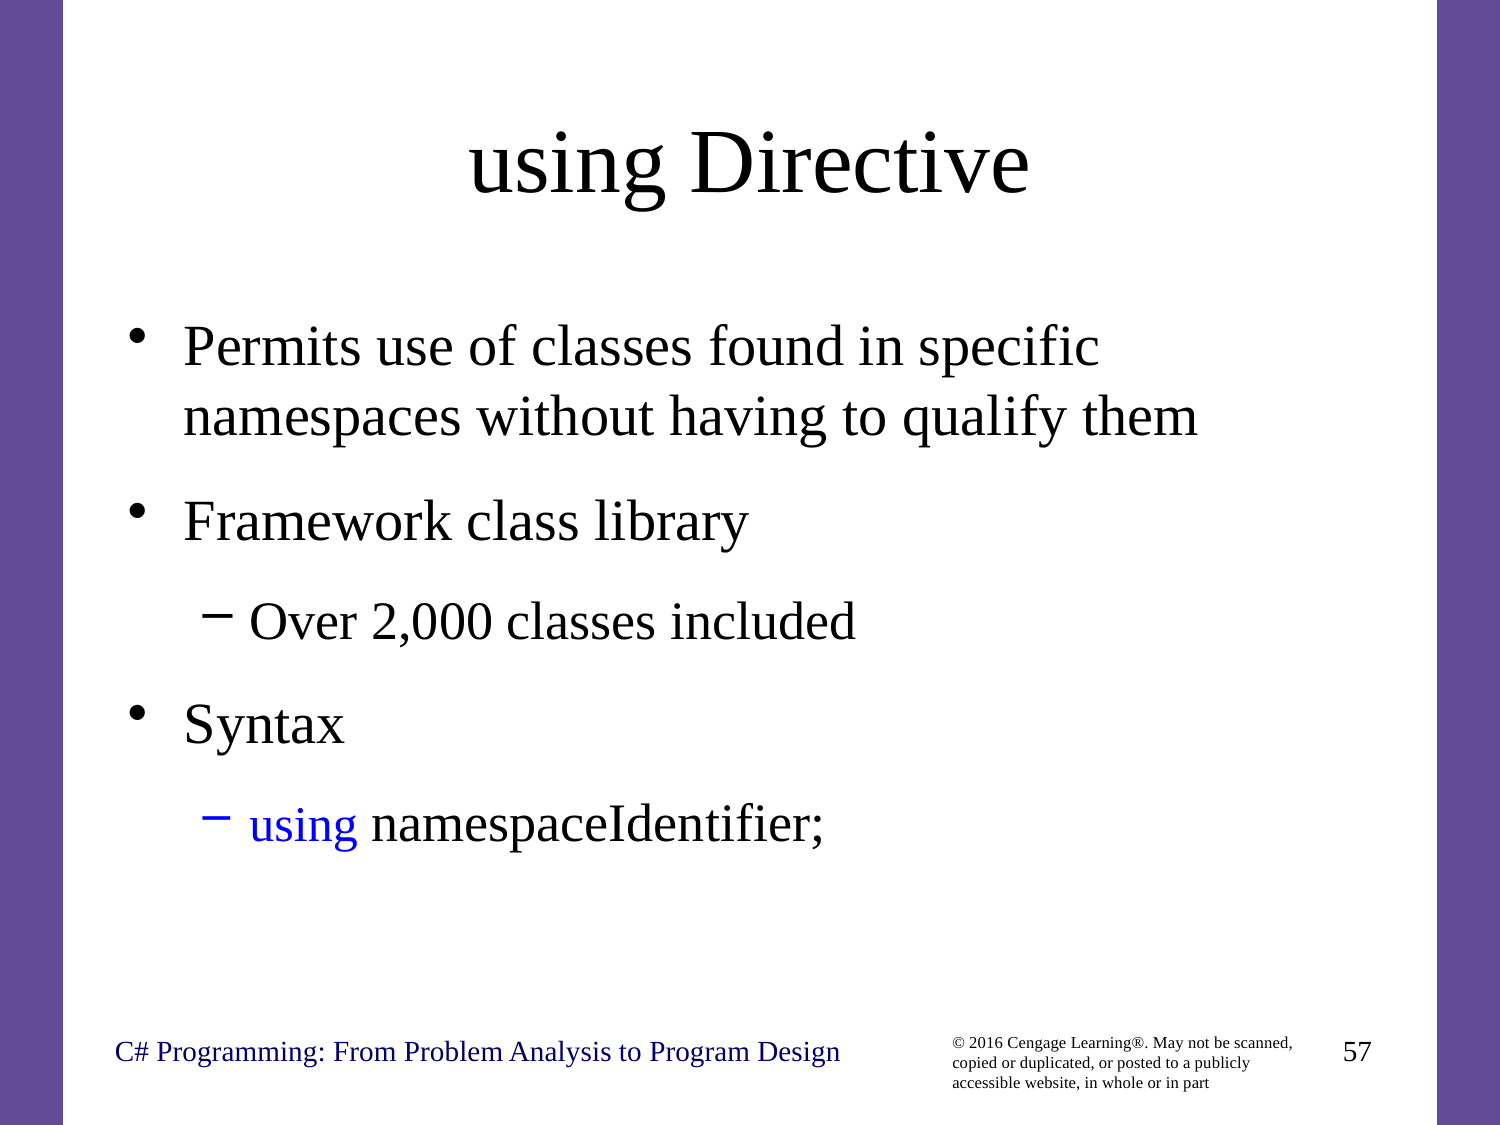

# using Directive
Permits use of classes found in specific namespaces without having to qualify them
Framework class library
Over 2,000 classes included
Syntax
using namespaceIdentifier;
C# Programming: From Problem Analysis to Program Design

57